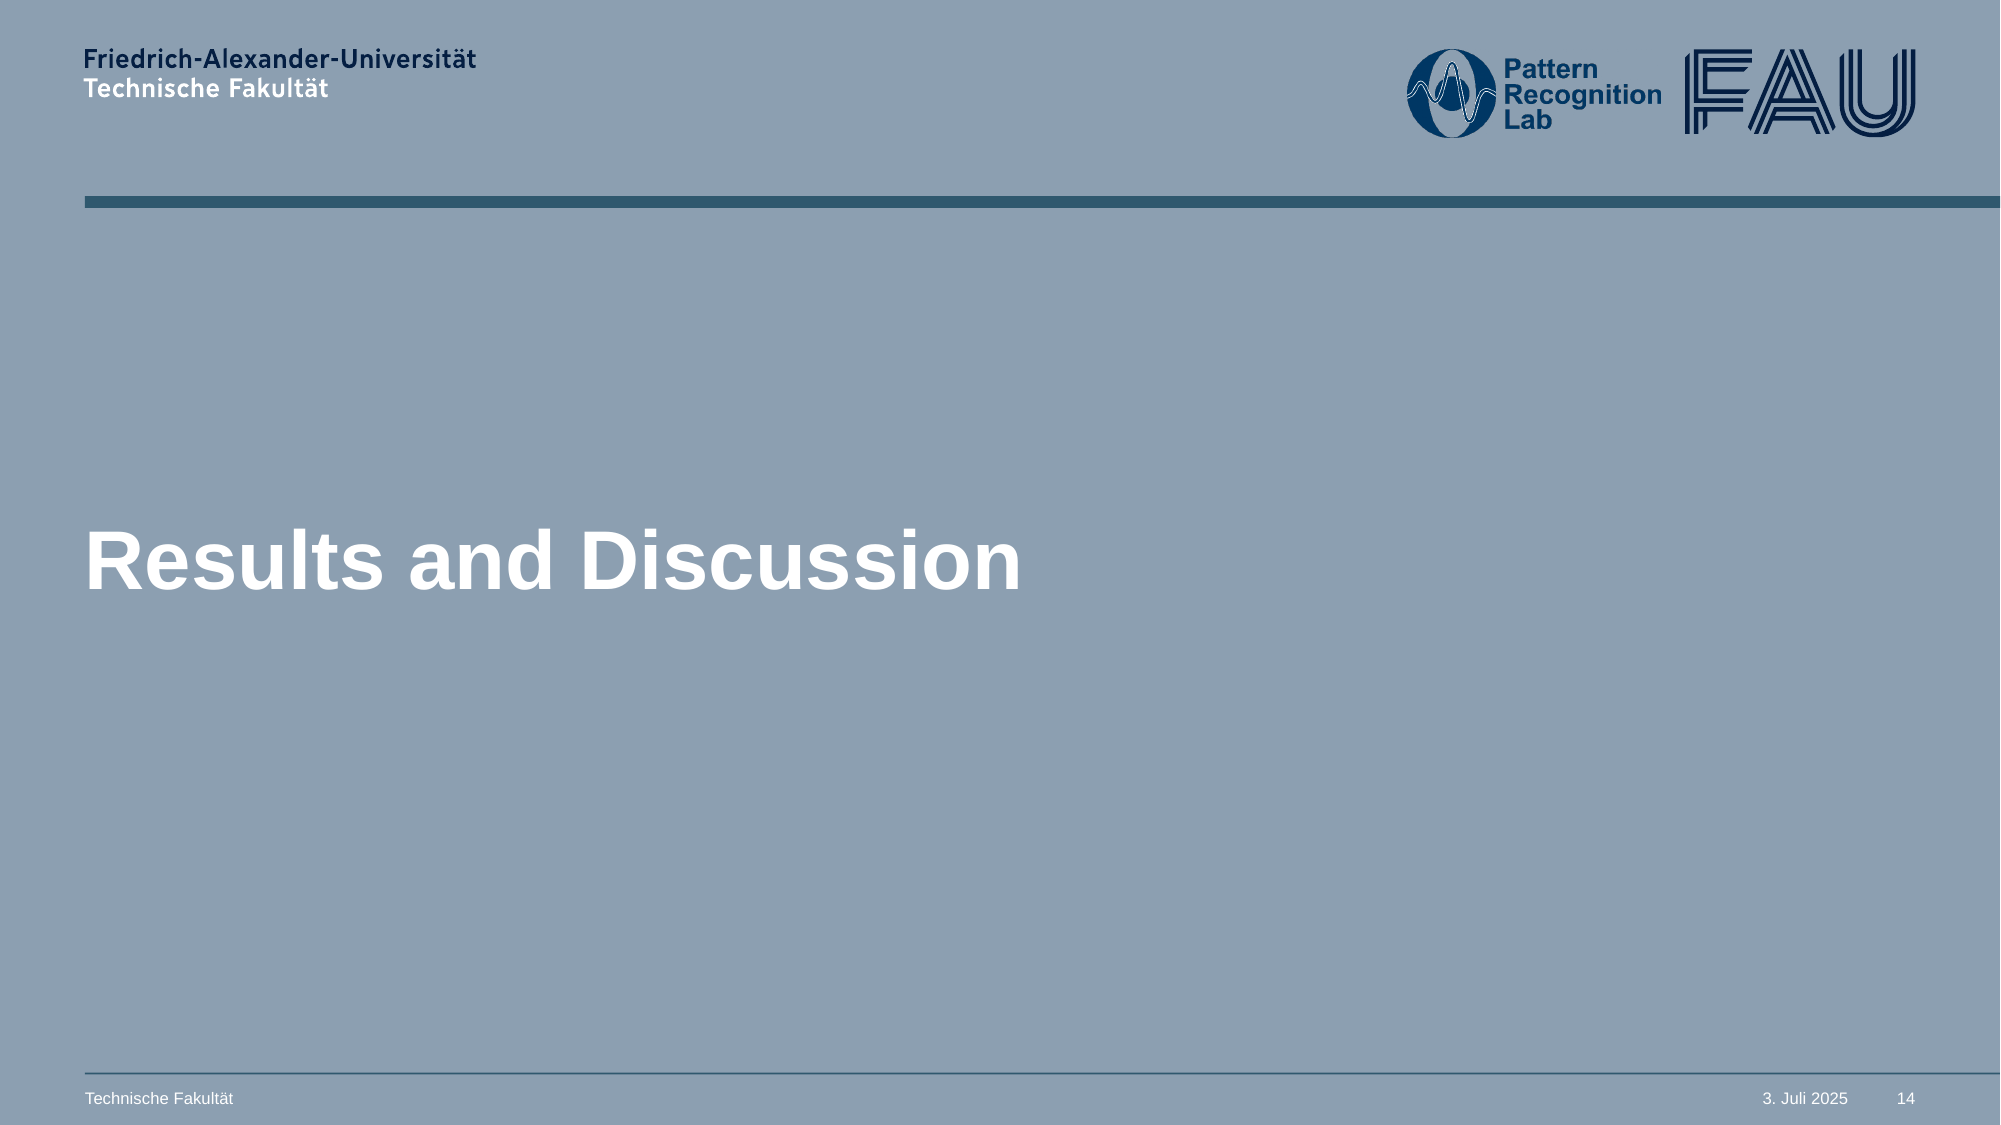

# Results and Discussion
Technische Fakultät
3. Juli 2025
14